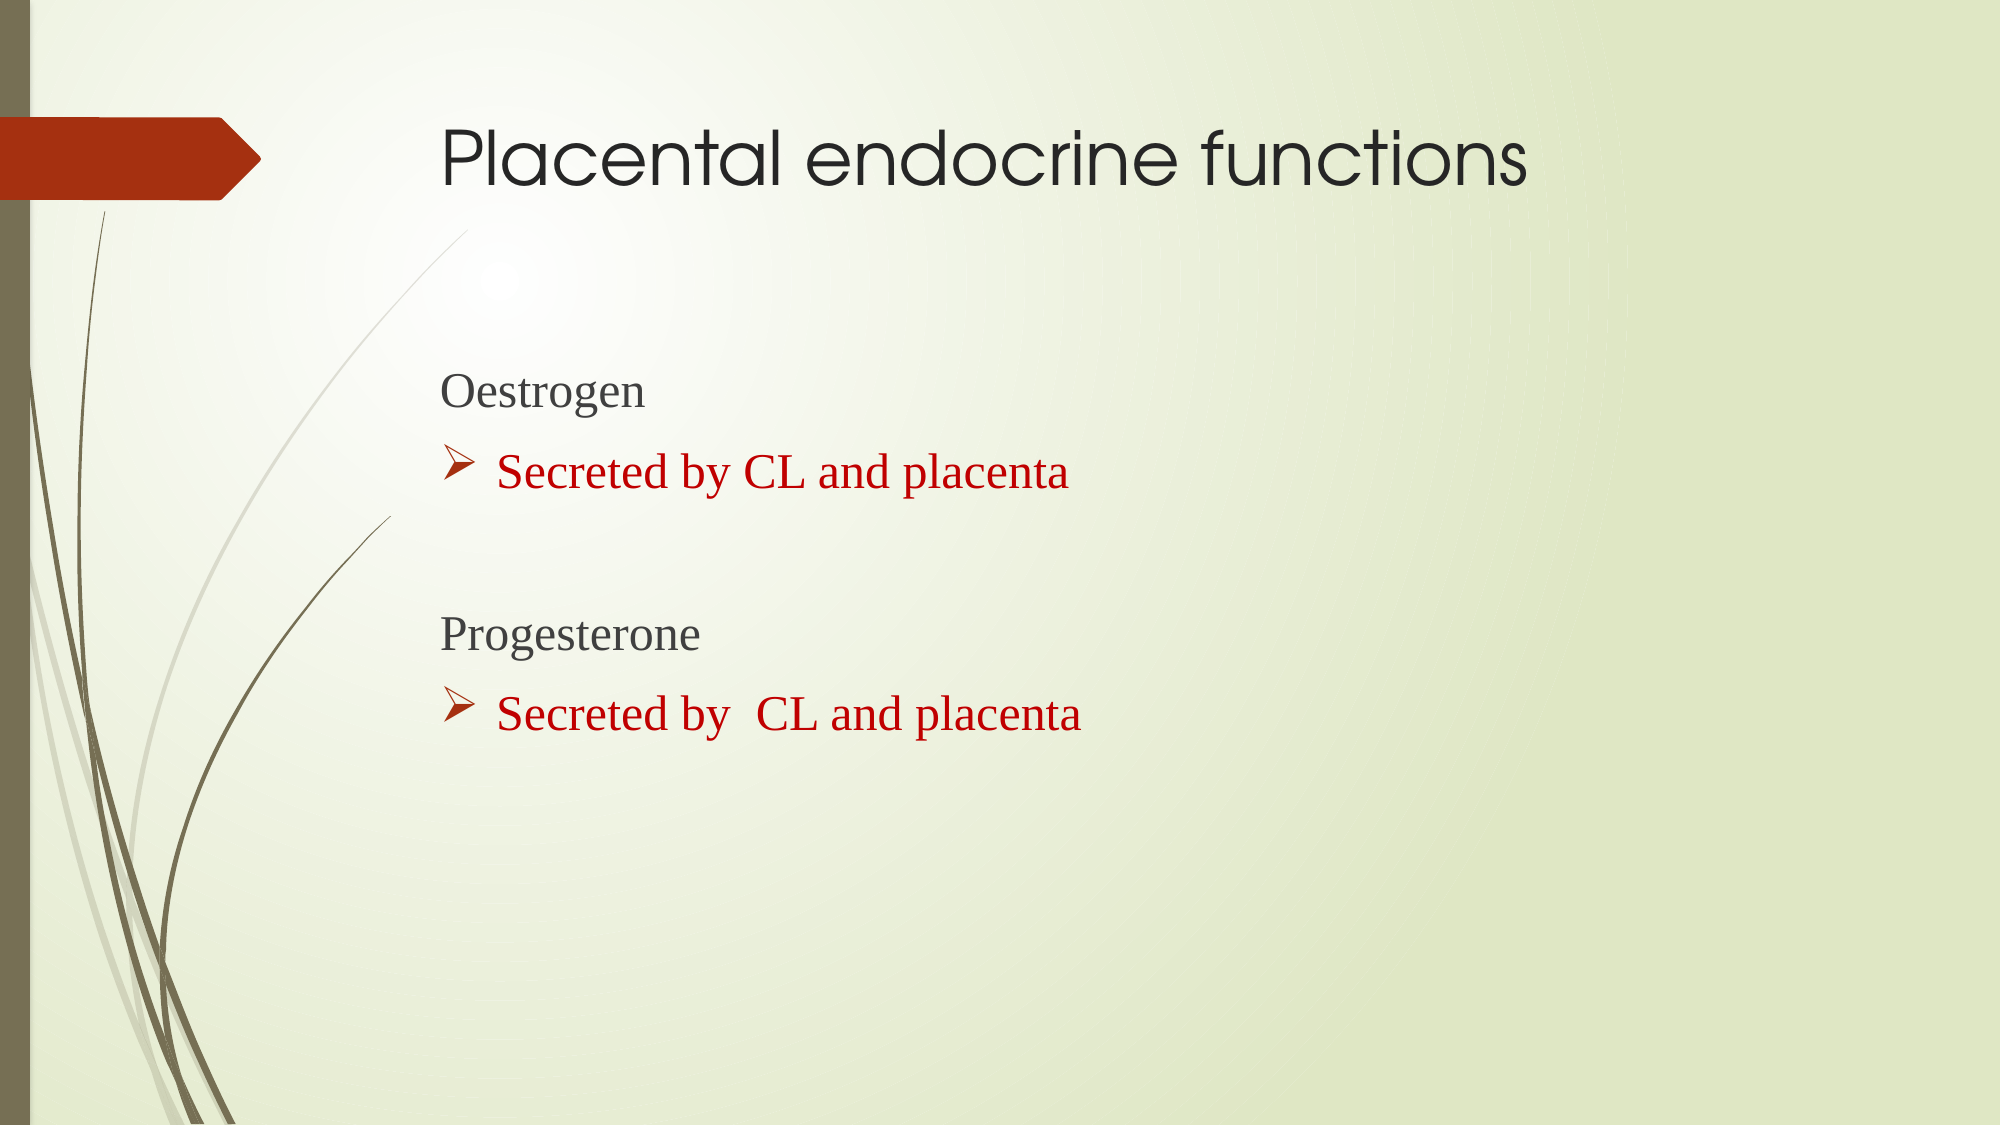

# Placental endocrine functions
Oestrogen
Secreted by CL and placenta

Progesterone
Secreted by  CL and placenta